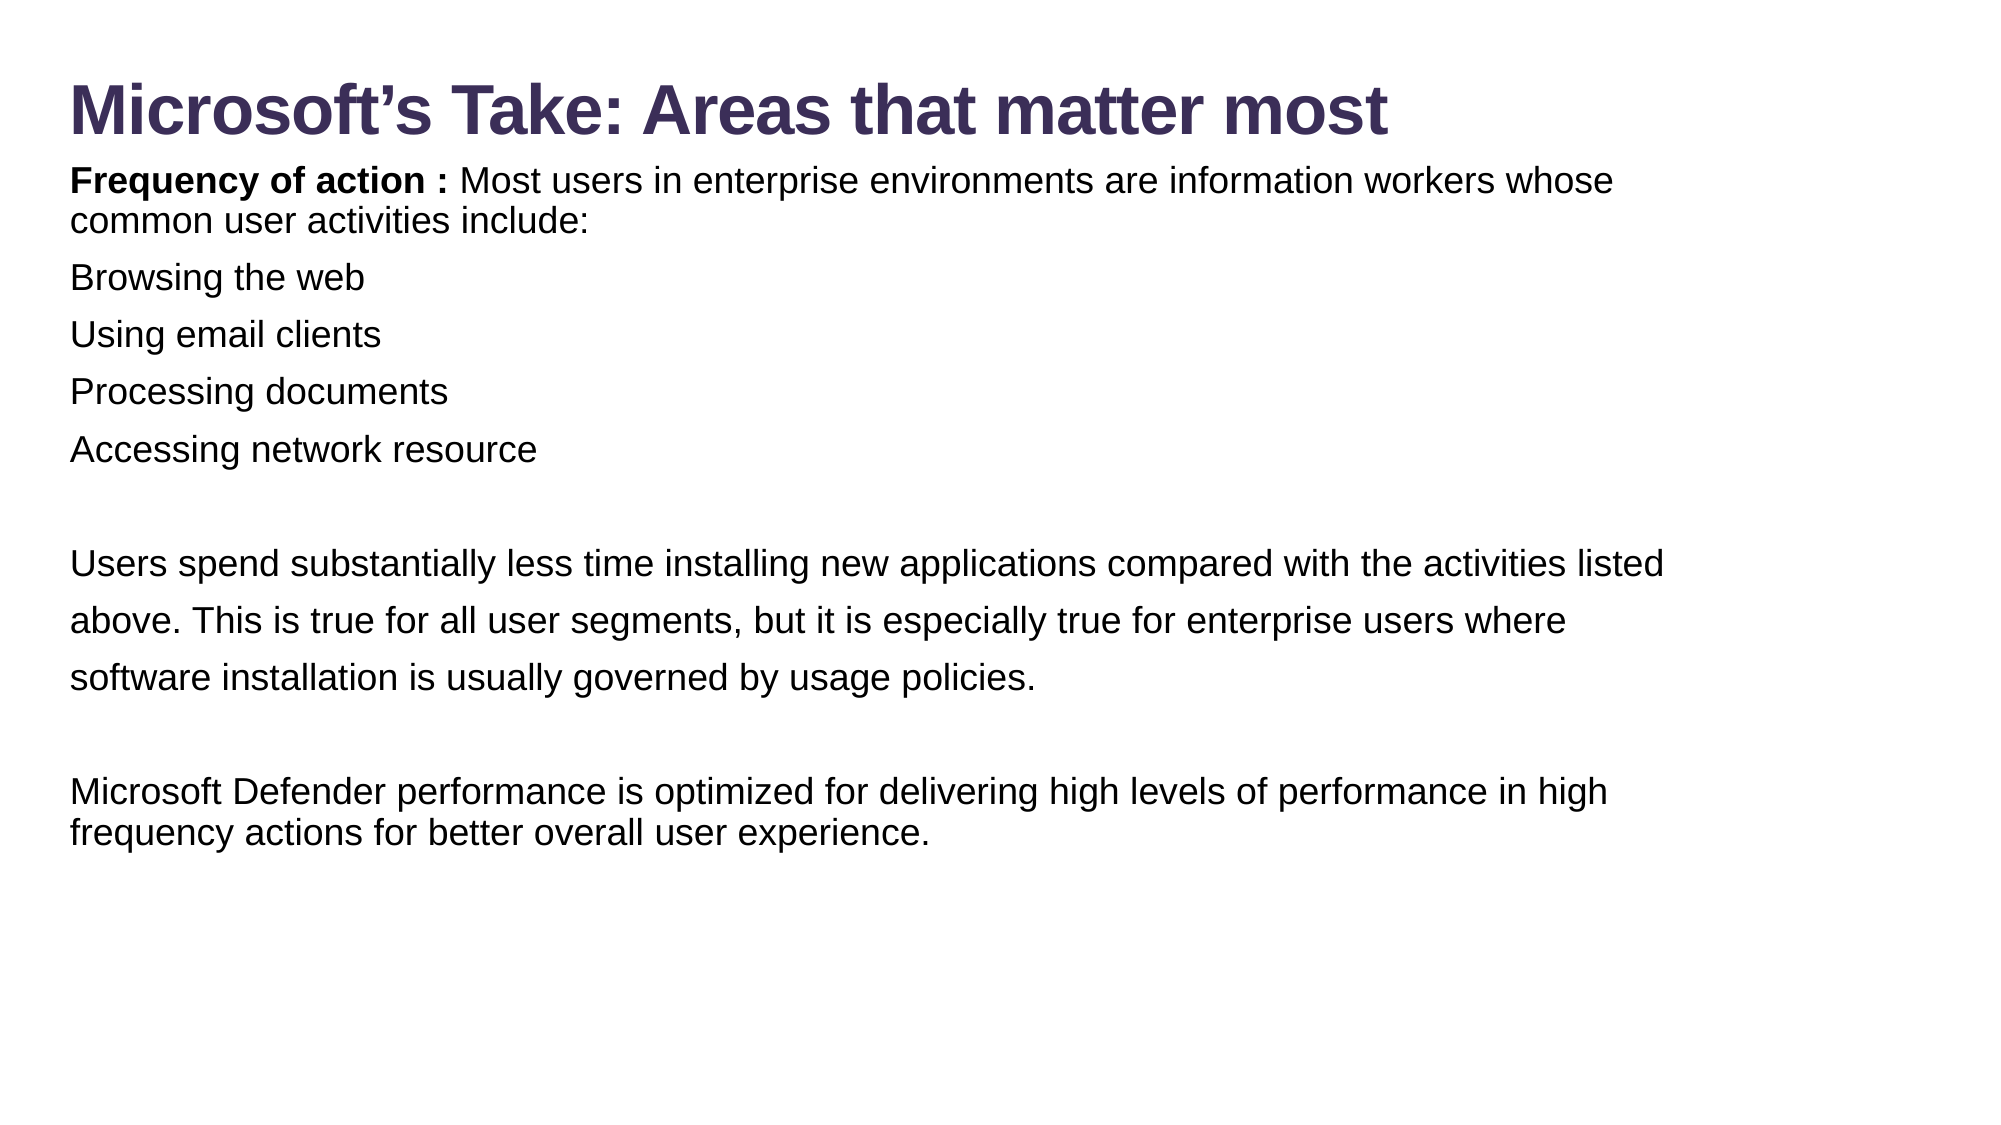

# Microsoft’s Take: Areas that matter most
Frequency of action : Most users in enterprise environments are information workers whose common user activities include:
Browsing the web
Using email clients
Processing documents
Accessing network resource

Users spend substantially less time installing new applications compared with the activities listed
above. This is true for all user segments, but it is especially true for enterprise users where
software installation is usually governed by usage policies.

Microsoft Defender performance is optimized for delivering high levels of performance in high frequency actions for better overall user experience.